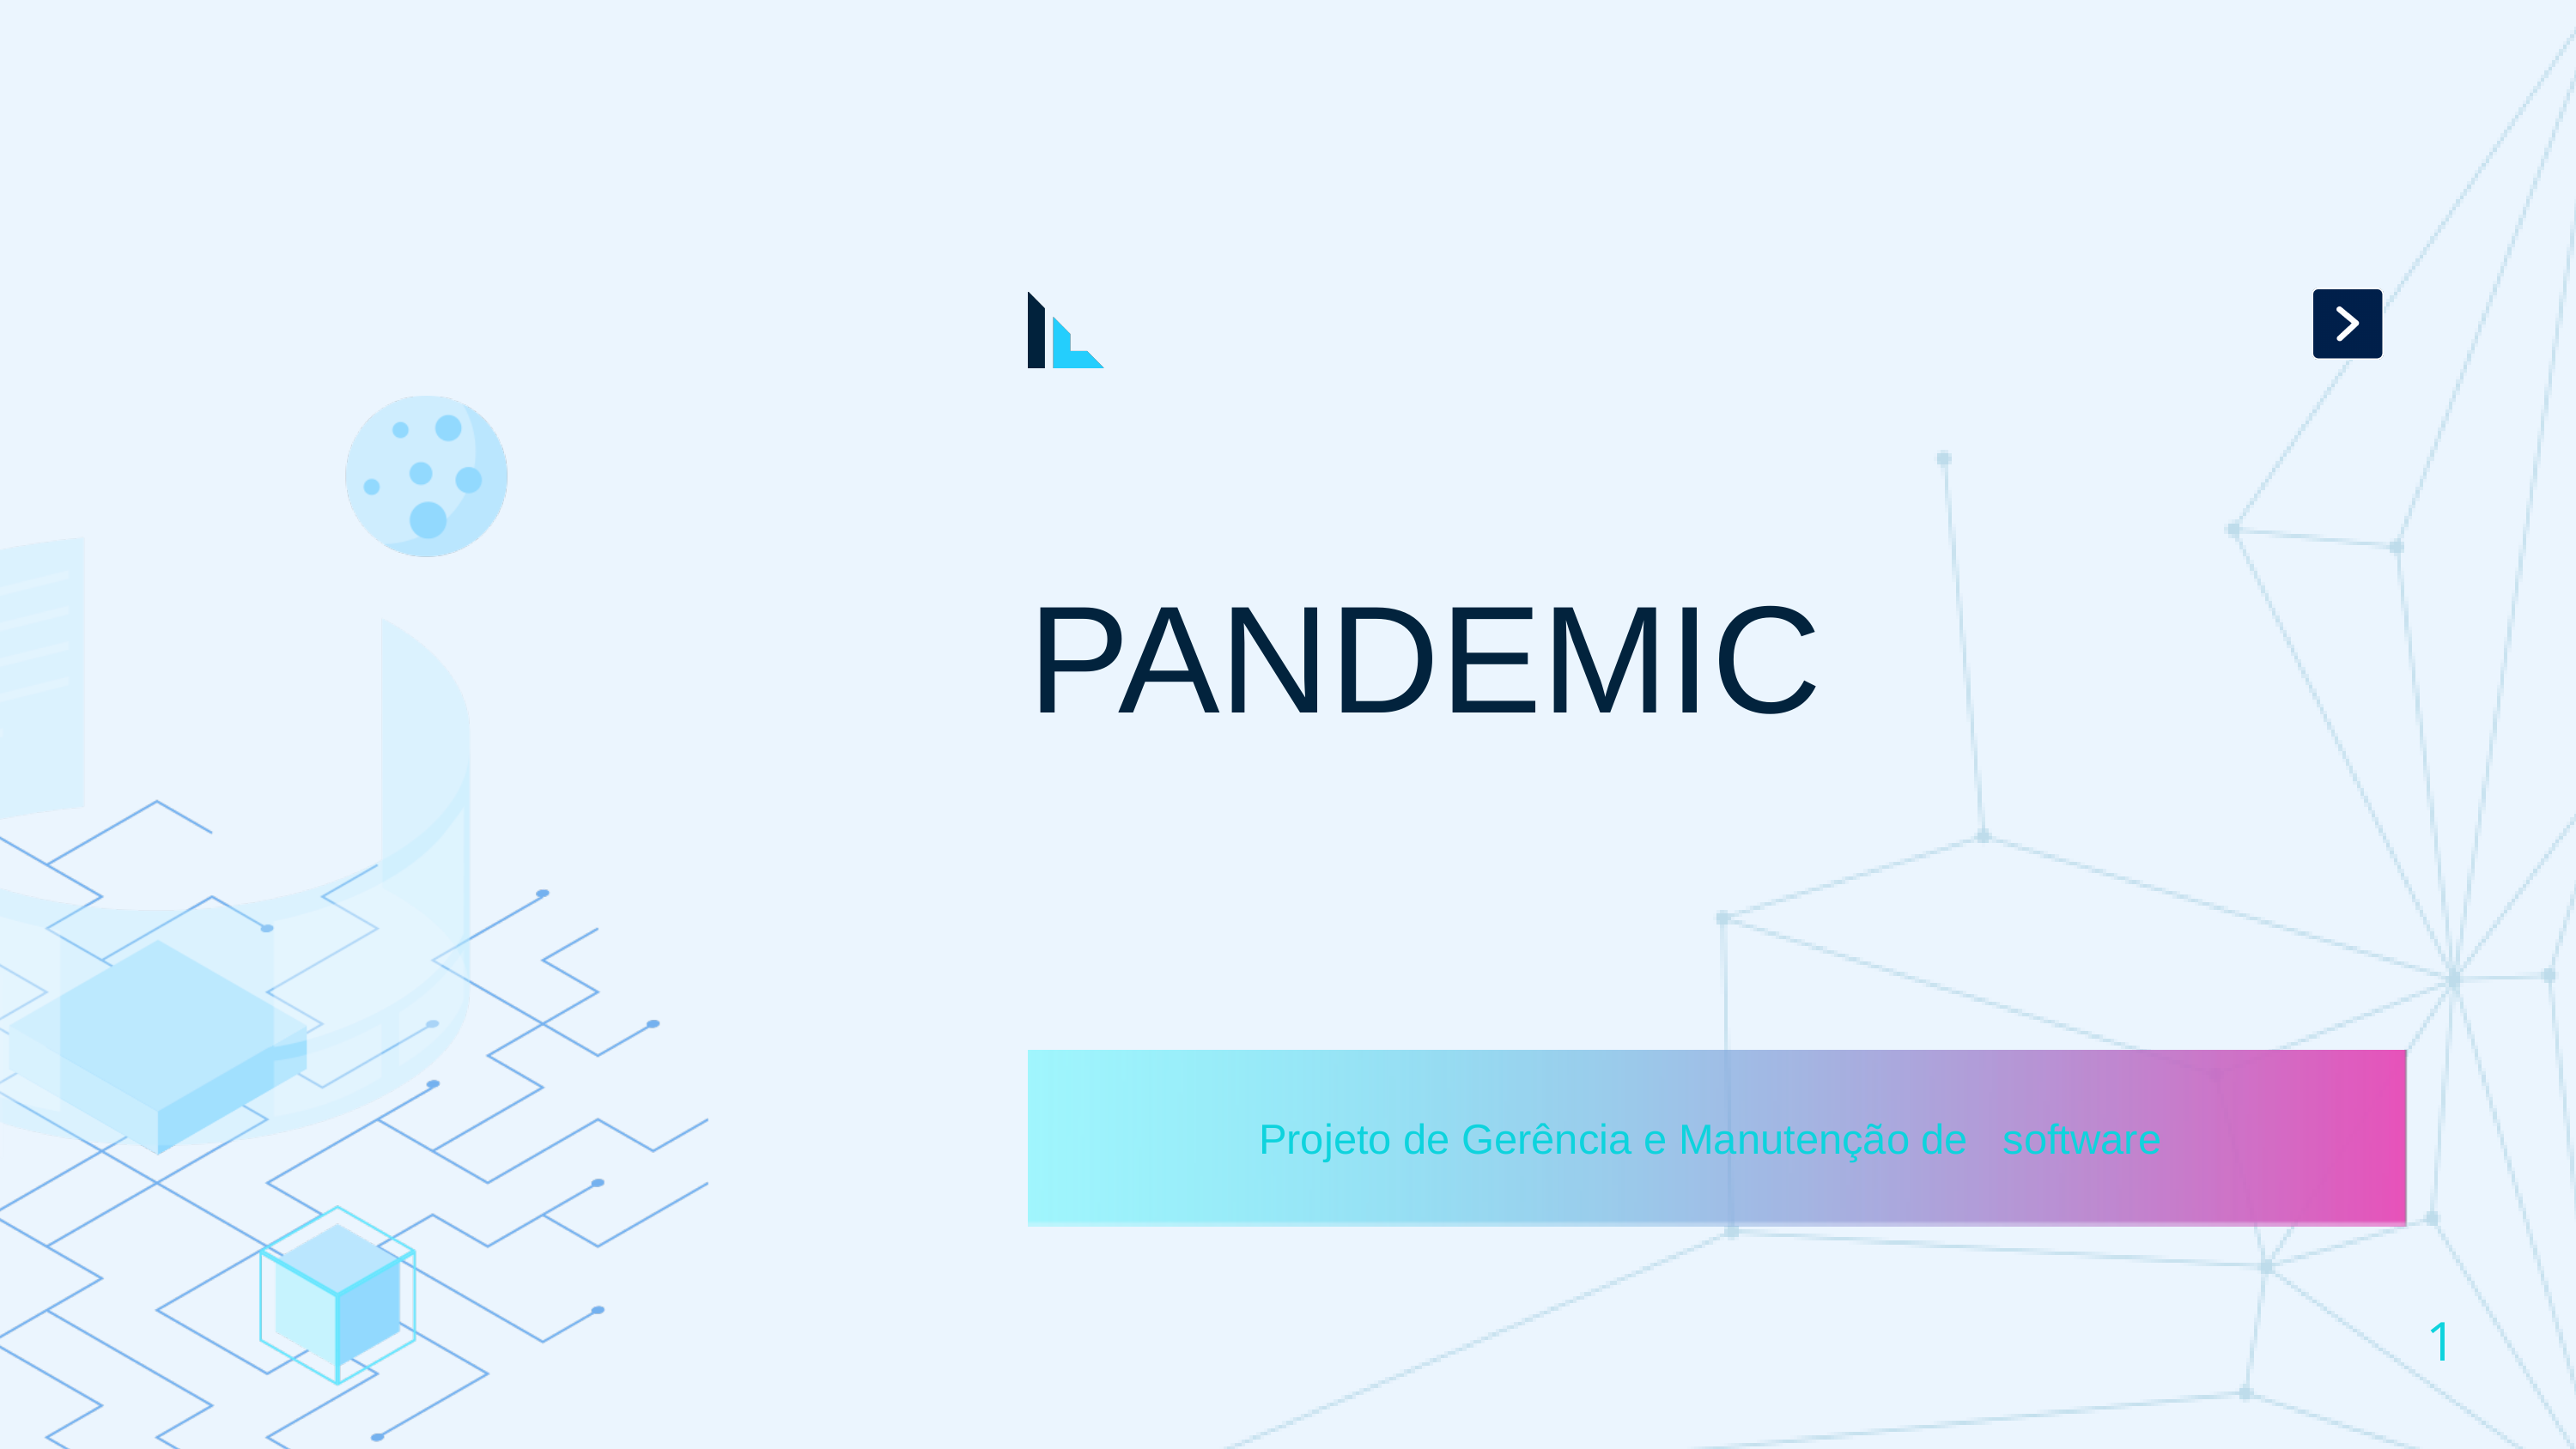

PANDEMIC

Projeto de Gerência e Manutenção de   software

1